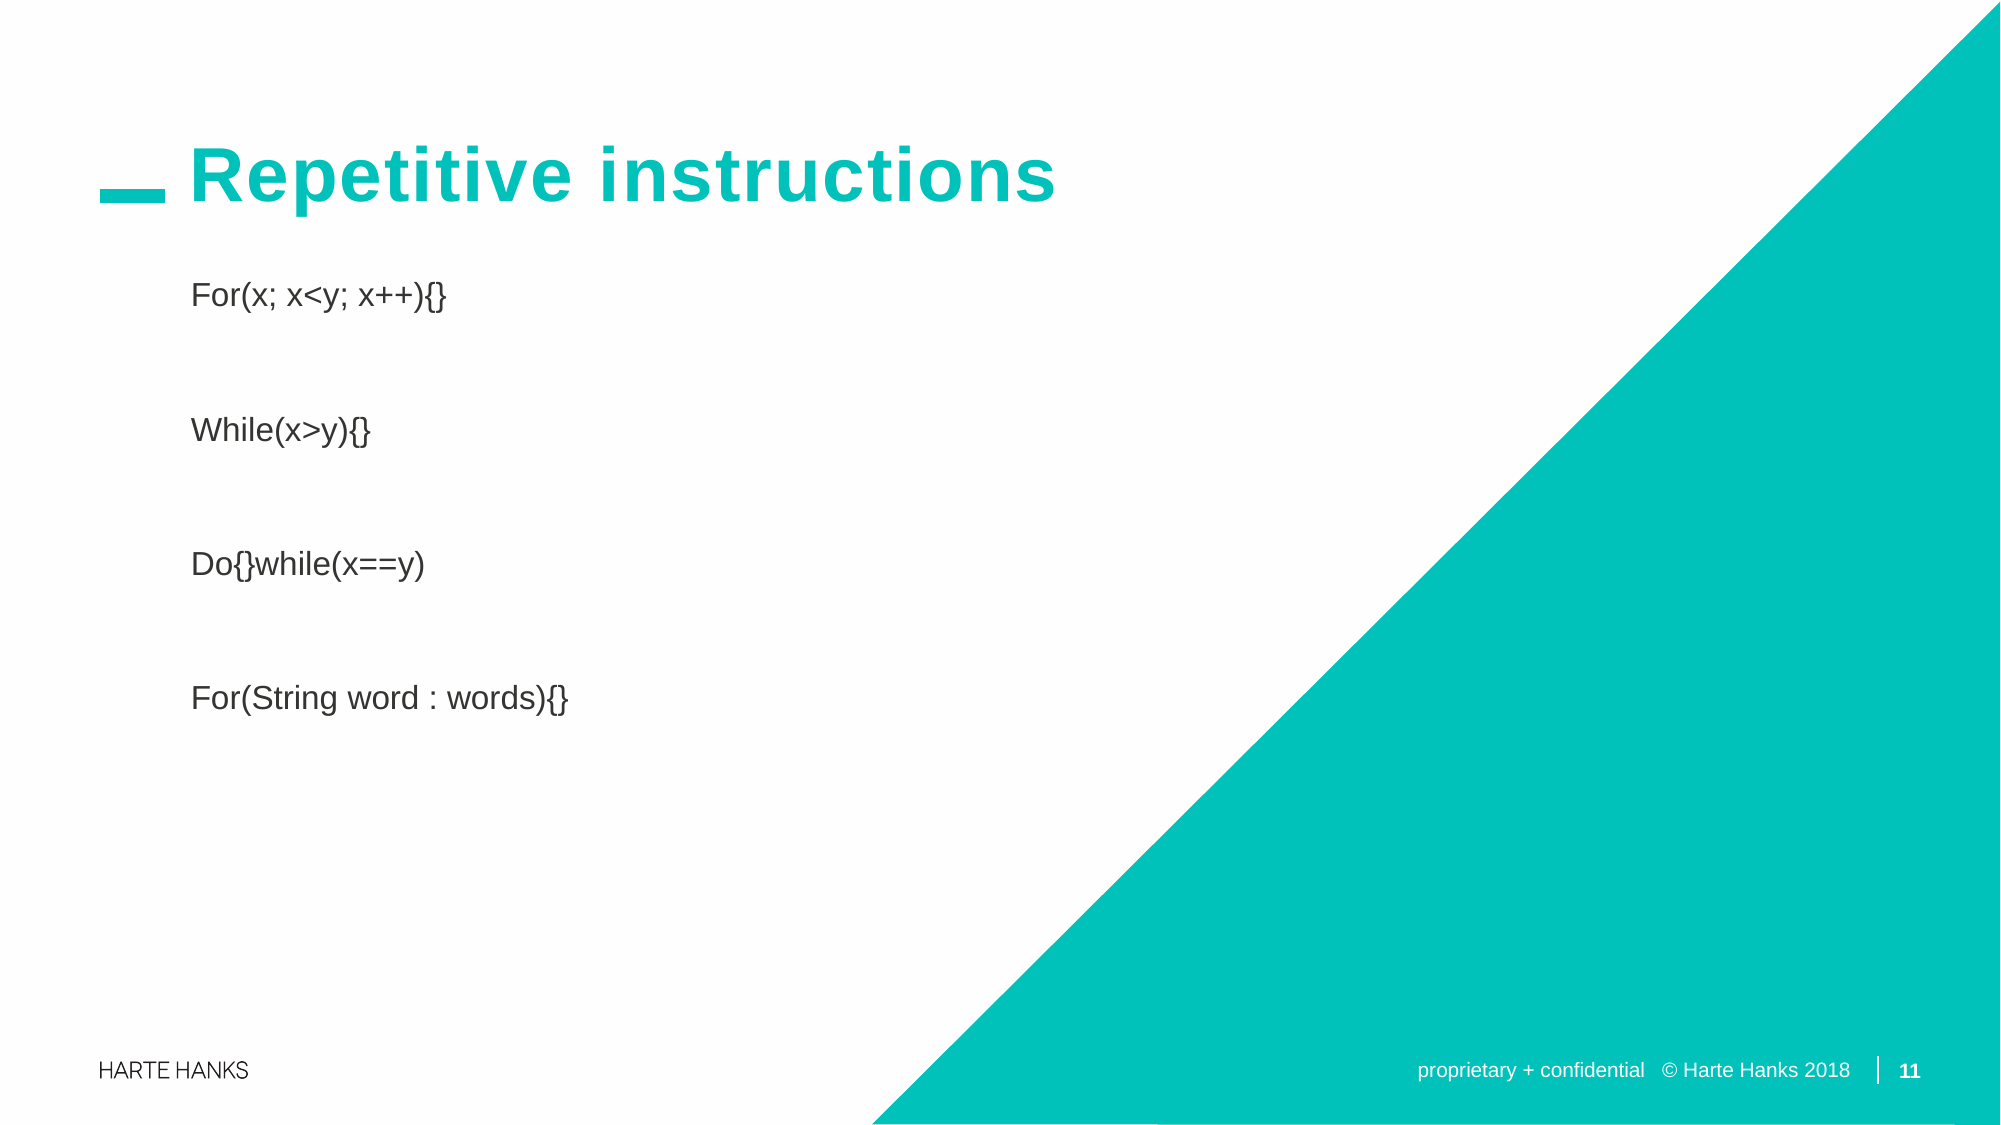

Repetitive instructions
For(x; x<y; x++){}

While(x>y){}

Do{}while(x==y)

For(String word : words){}